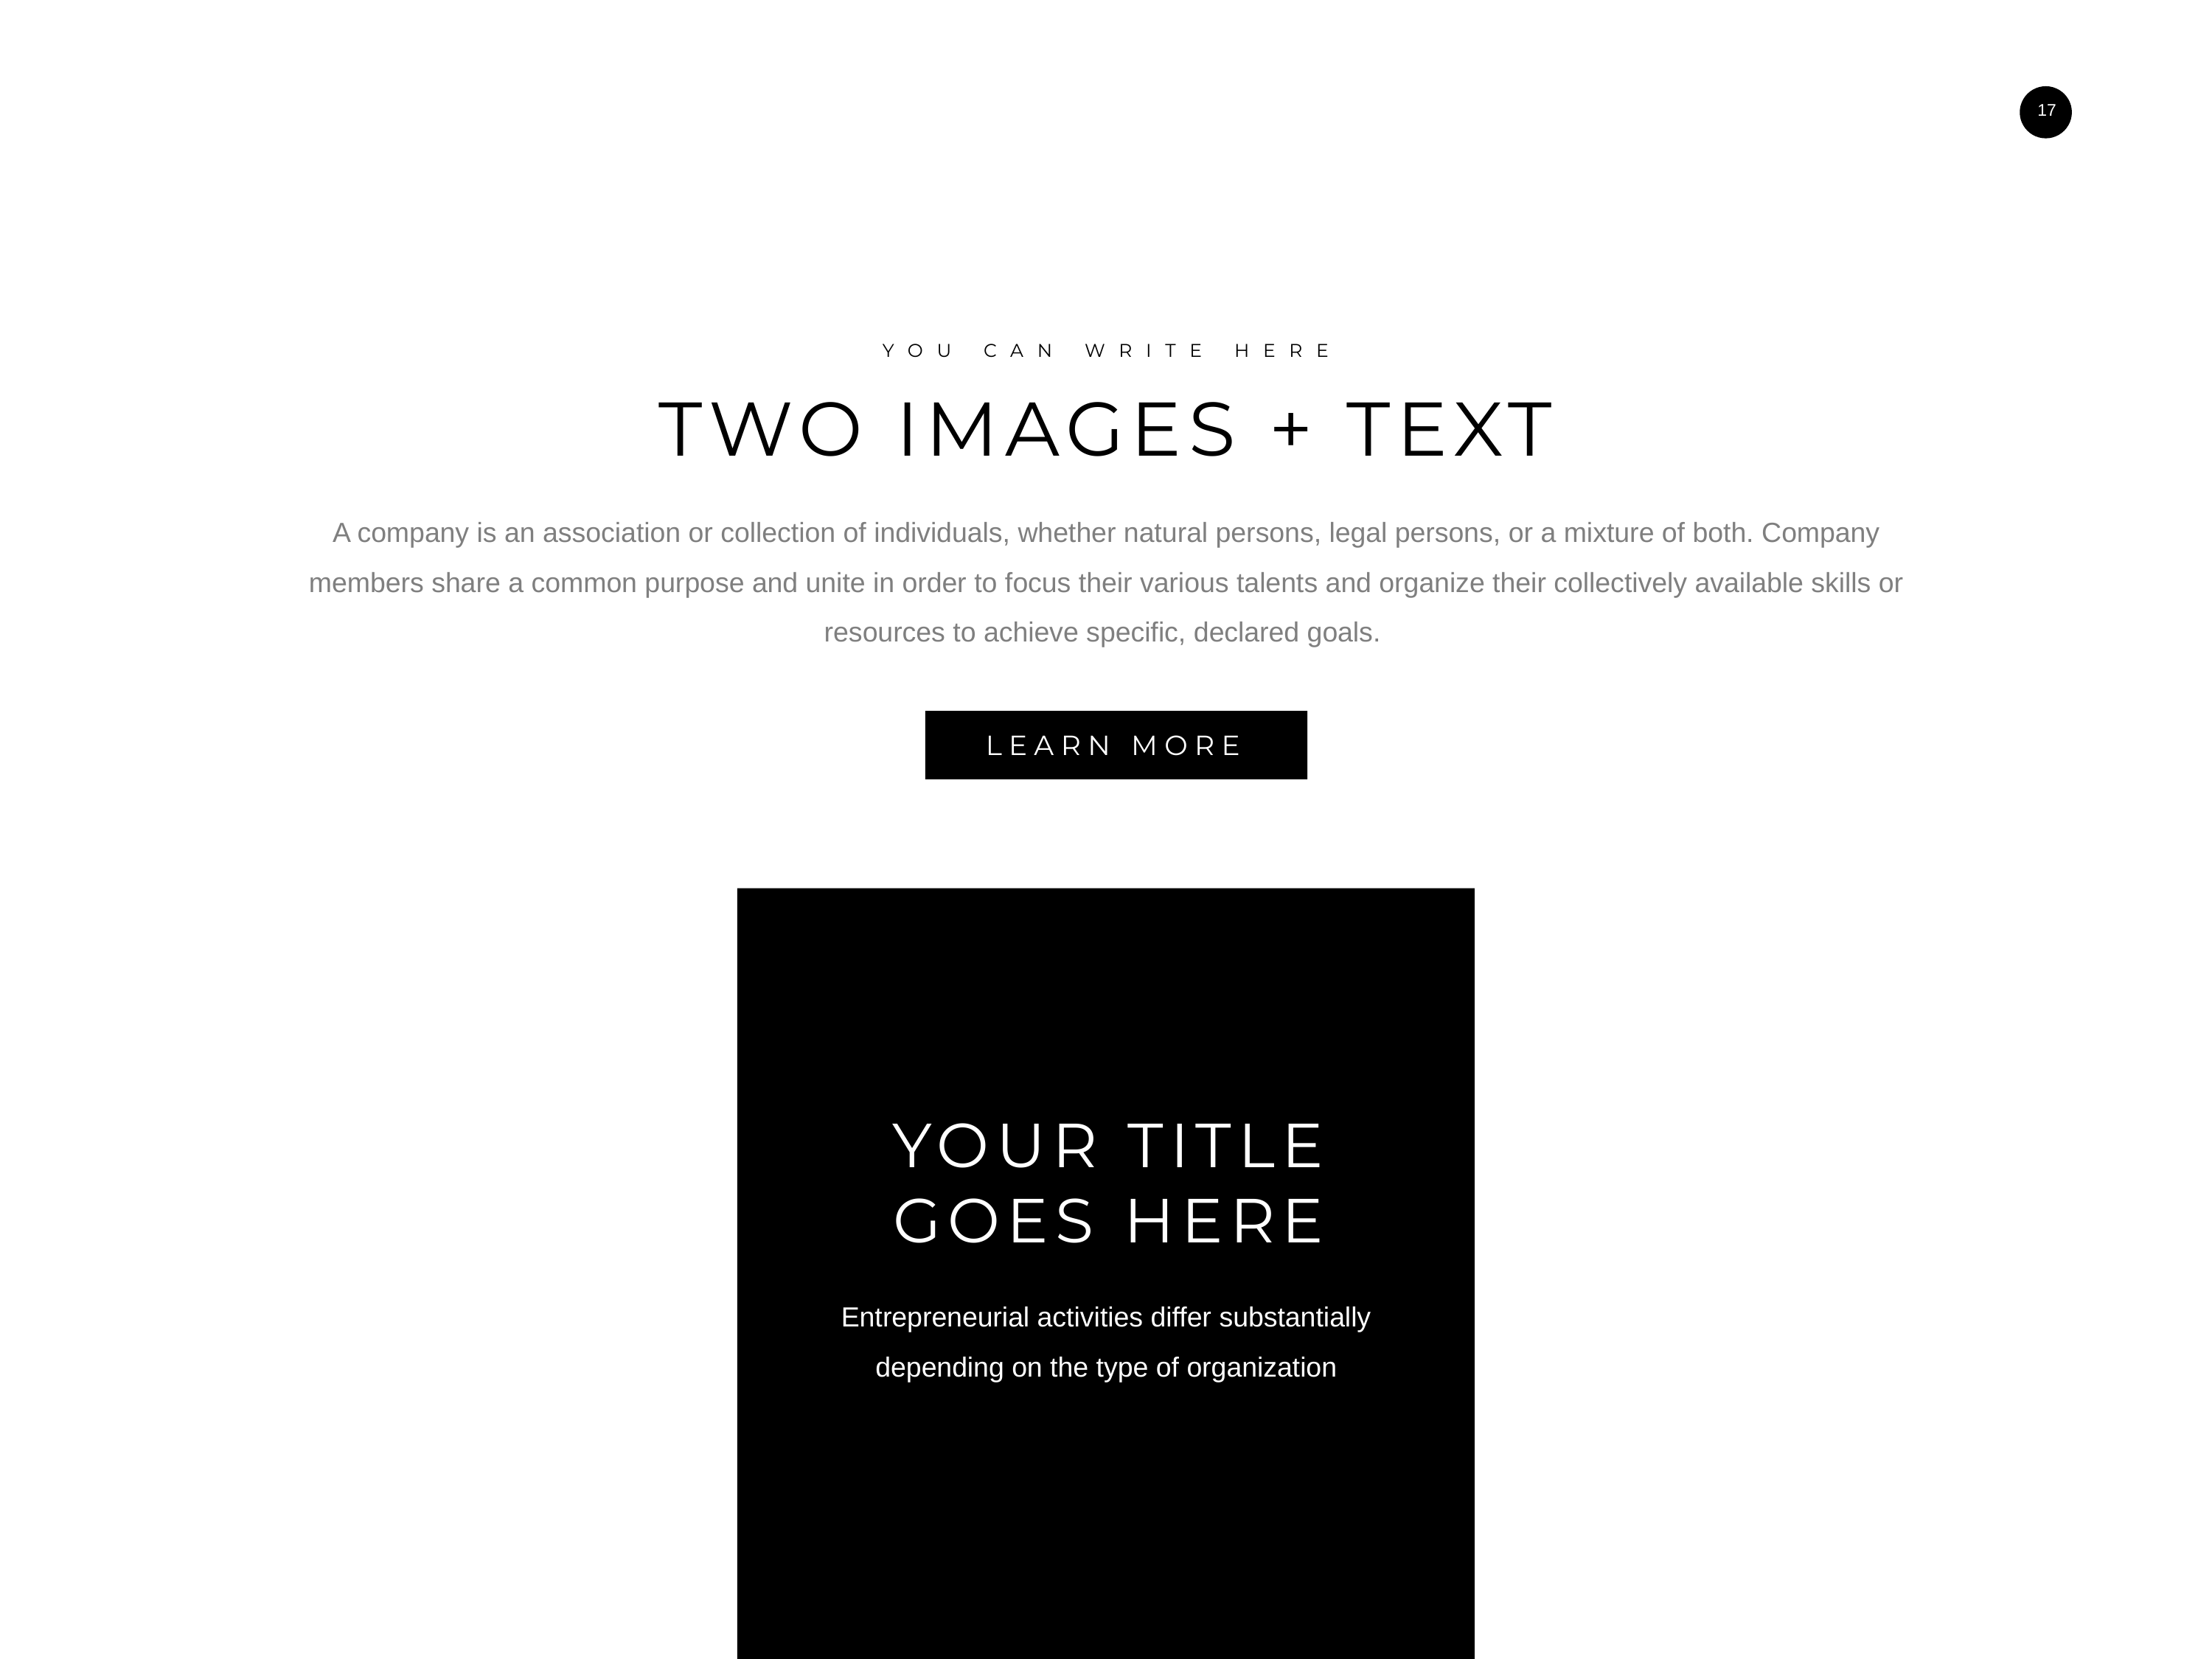

YOU CAN WRITE HERE
TWO IMAGES + TEXT
A company is an association or collection of individuals, whether natural persons, legal persons, or a mixture of both. Company members share a common purpose and unite in order to focus their various talents and organize their collectively available skills or resources to achieve specific, declared goals.

LEARN MORE

YOUR TITLE
GOES HERE
Entrepreneurial activities differ substantially depending on the type of organization